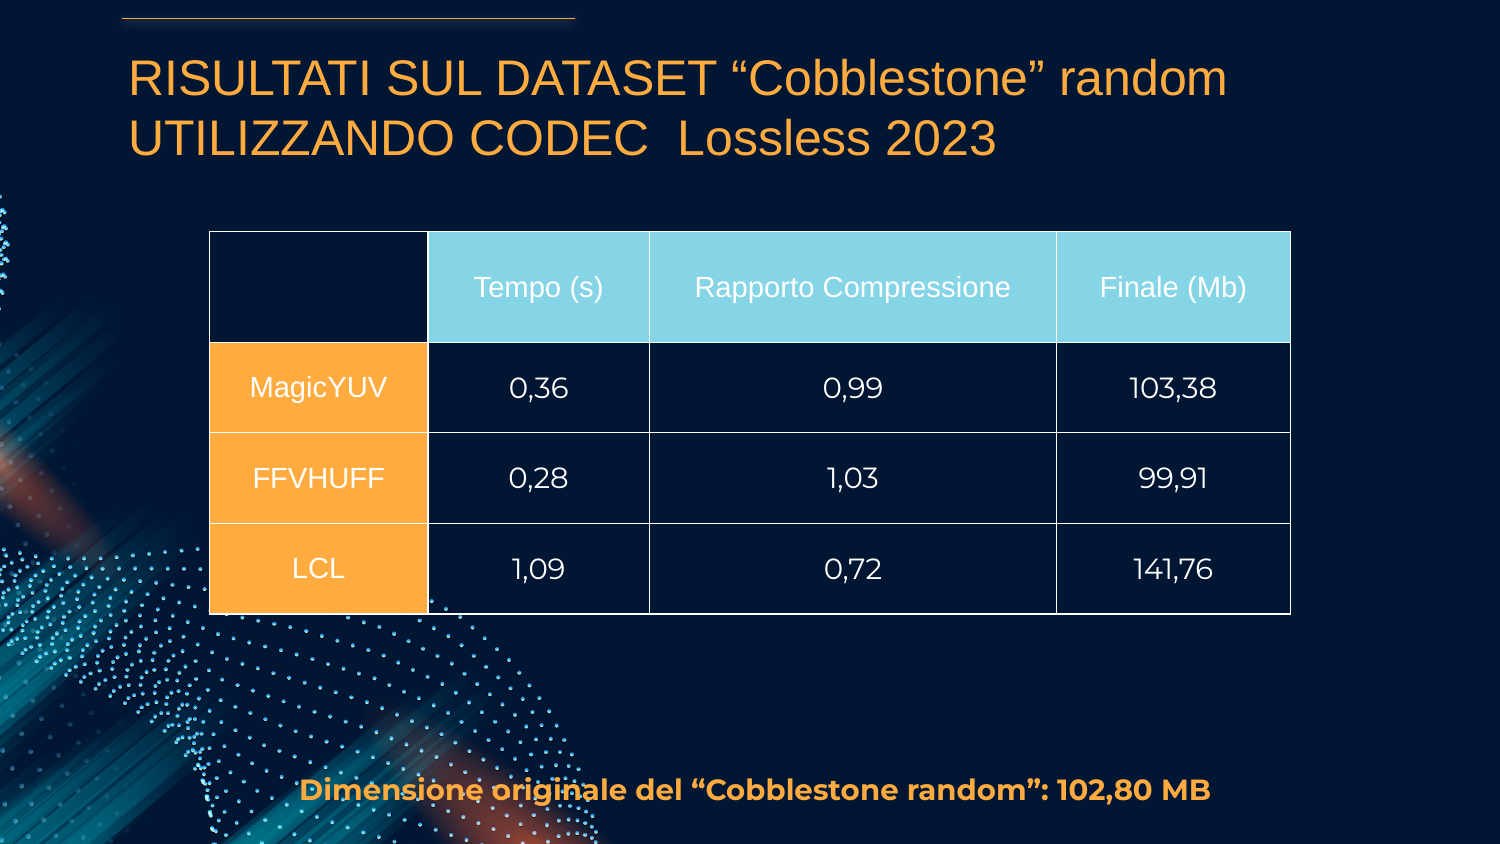

# RISULTATI SUL DATASET “Cobblestone” random UTILIZZANDO CODEC  Lossless 2023
|  | Tempo (s) | Rapporto Compressione | Finale (Mb) |
| --- | --- | --- | --- |
| MagicYUV | 0,36 | 0,99 | 103,38 |
| FFVHUFF | 0,28 | 1,03 | 99,91 |
| LCL | 1,09 | 0,72 | 141,76 |
Dimensione originale del “Cobblestone random”: 102,80 MB